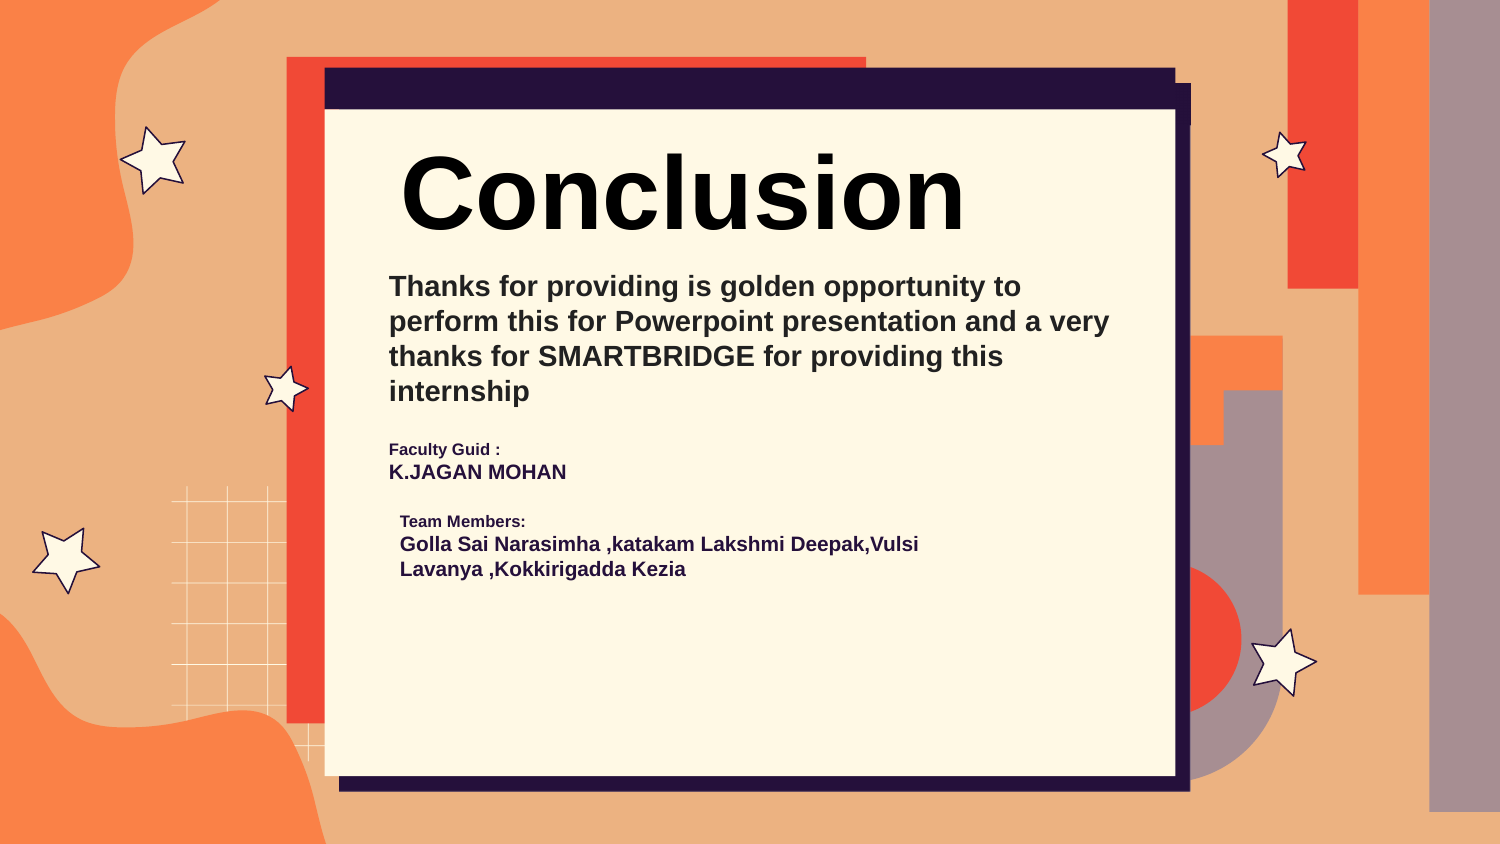

# Conclusion
Thanks for providing is golden opportunity to perform this for Powerpoint presentation and a very thanks for SMARTBRIDGE for providing this internship
Faculty Guid :
K.JAGAN MOHAN
Team Members:
Golla Sai Narasimha ,katakam Lakshmi Deepak,Vulsi Lavanya ,Kokkirigadda Kezia